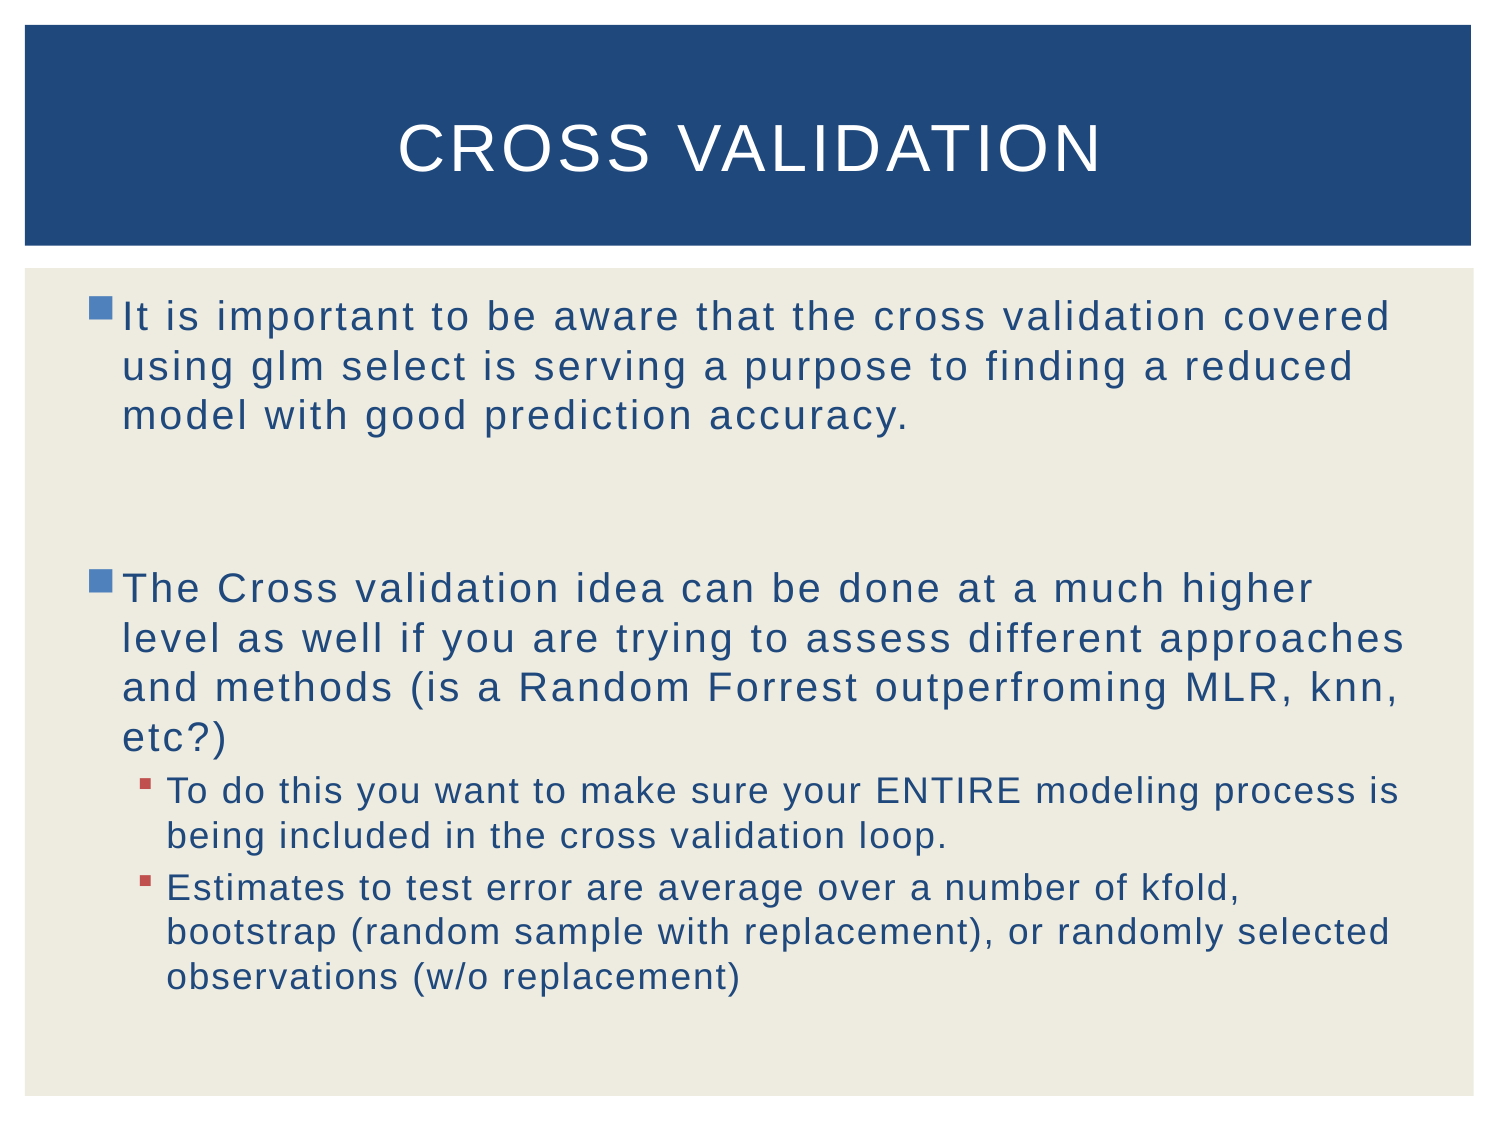

# Cross validation
It is important to be aware that the cross validation covered using glm select is serving a purpose to finding a reduced model with good prediction accuracy.

The Cross validation idea can be done at a much higher level as well if you are trying to assess different approaches and methods (is a Random Forrest outperfroming MLR, knn, etc?)
To do this you want to make sure your ENTIRE modeling process is being included in the cross validation loop.
Estimates to test error are average over a number of kfold, bootstrap (random sample with replacement), or randomly selected observations (w/o replacement)